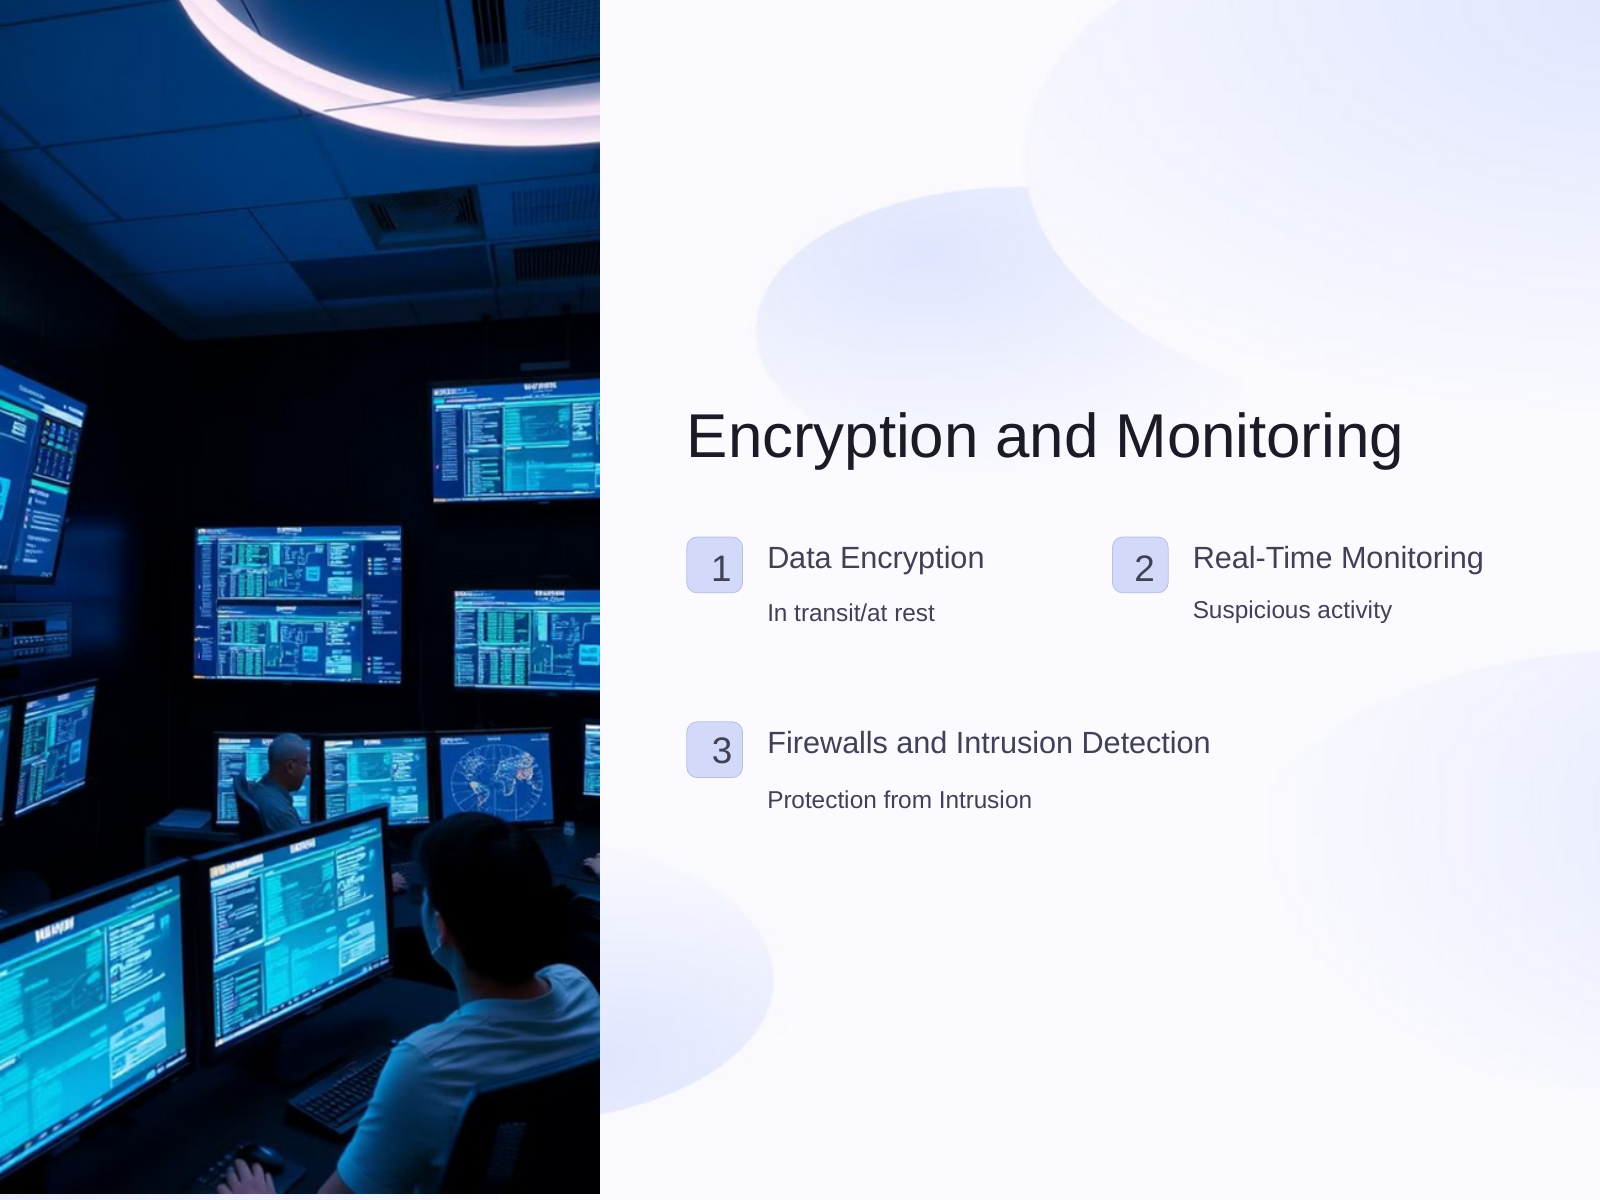

Encryption and Monitoring

Data Encryption

Real-Time Monitoring

1

2

Suspicious activity

In transit/at rest

Firewalls and Intrusion Detection

3

Protection from Intrusion